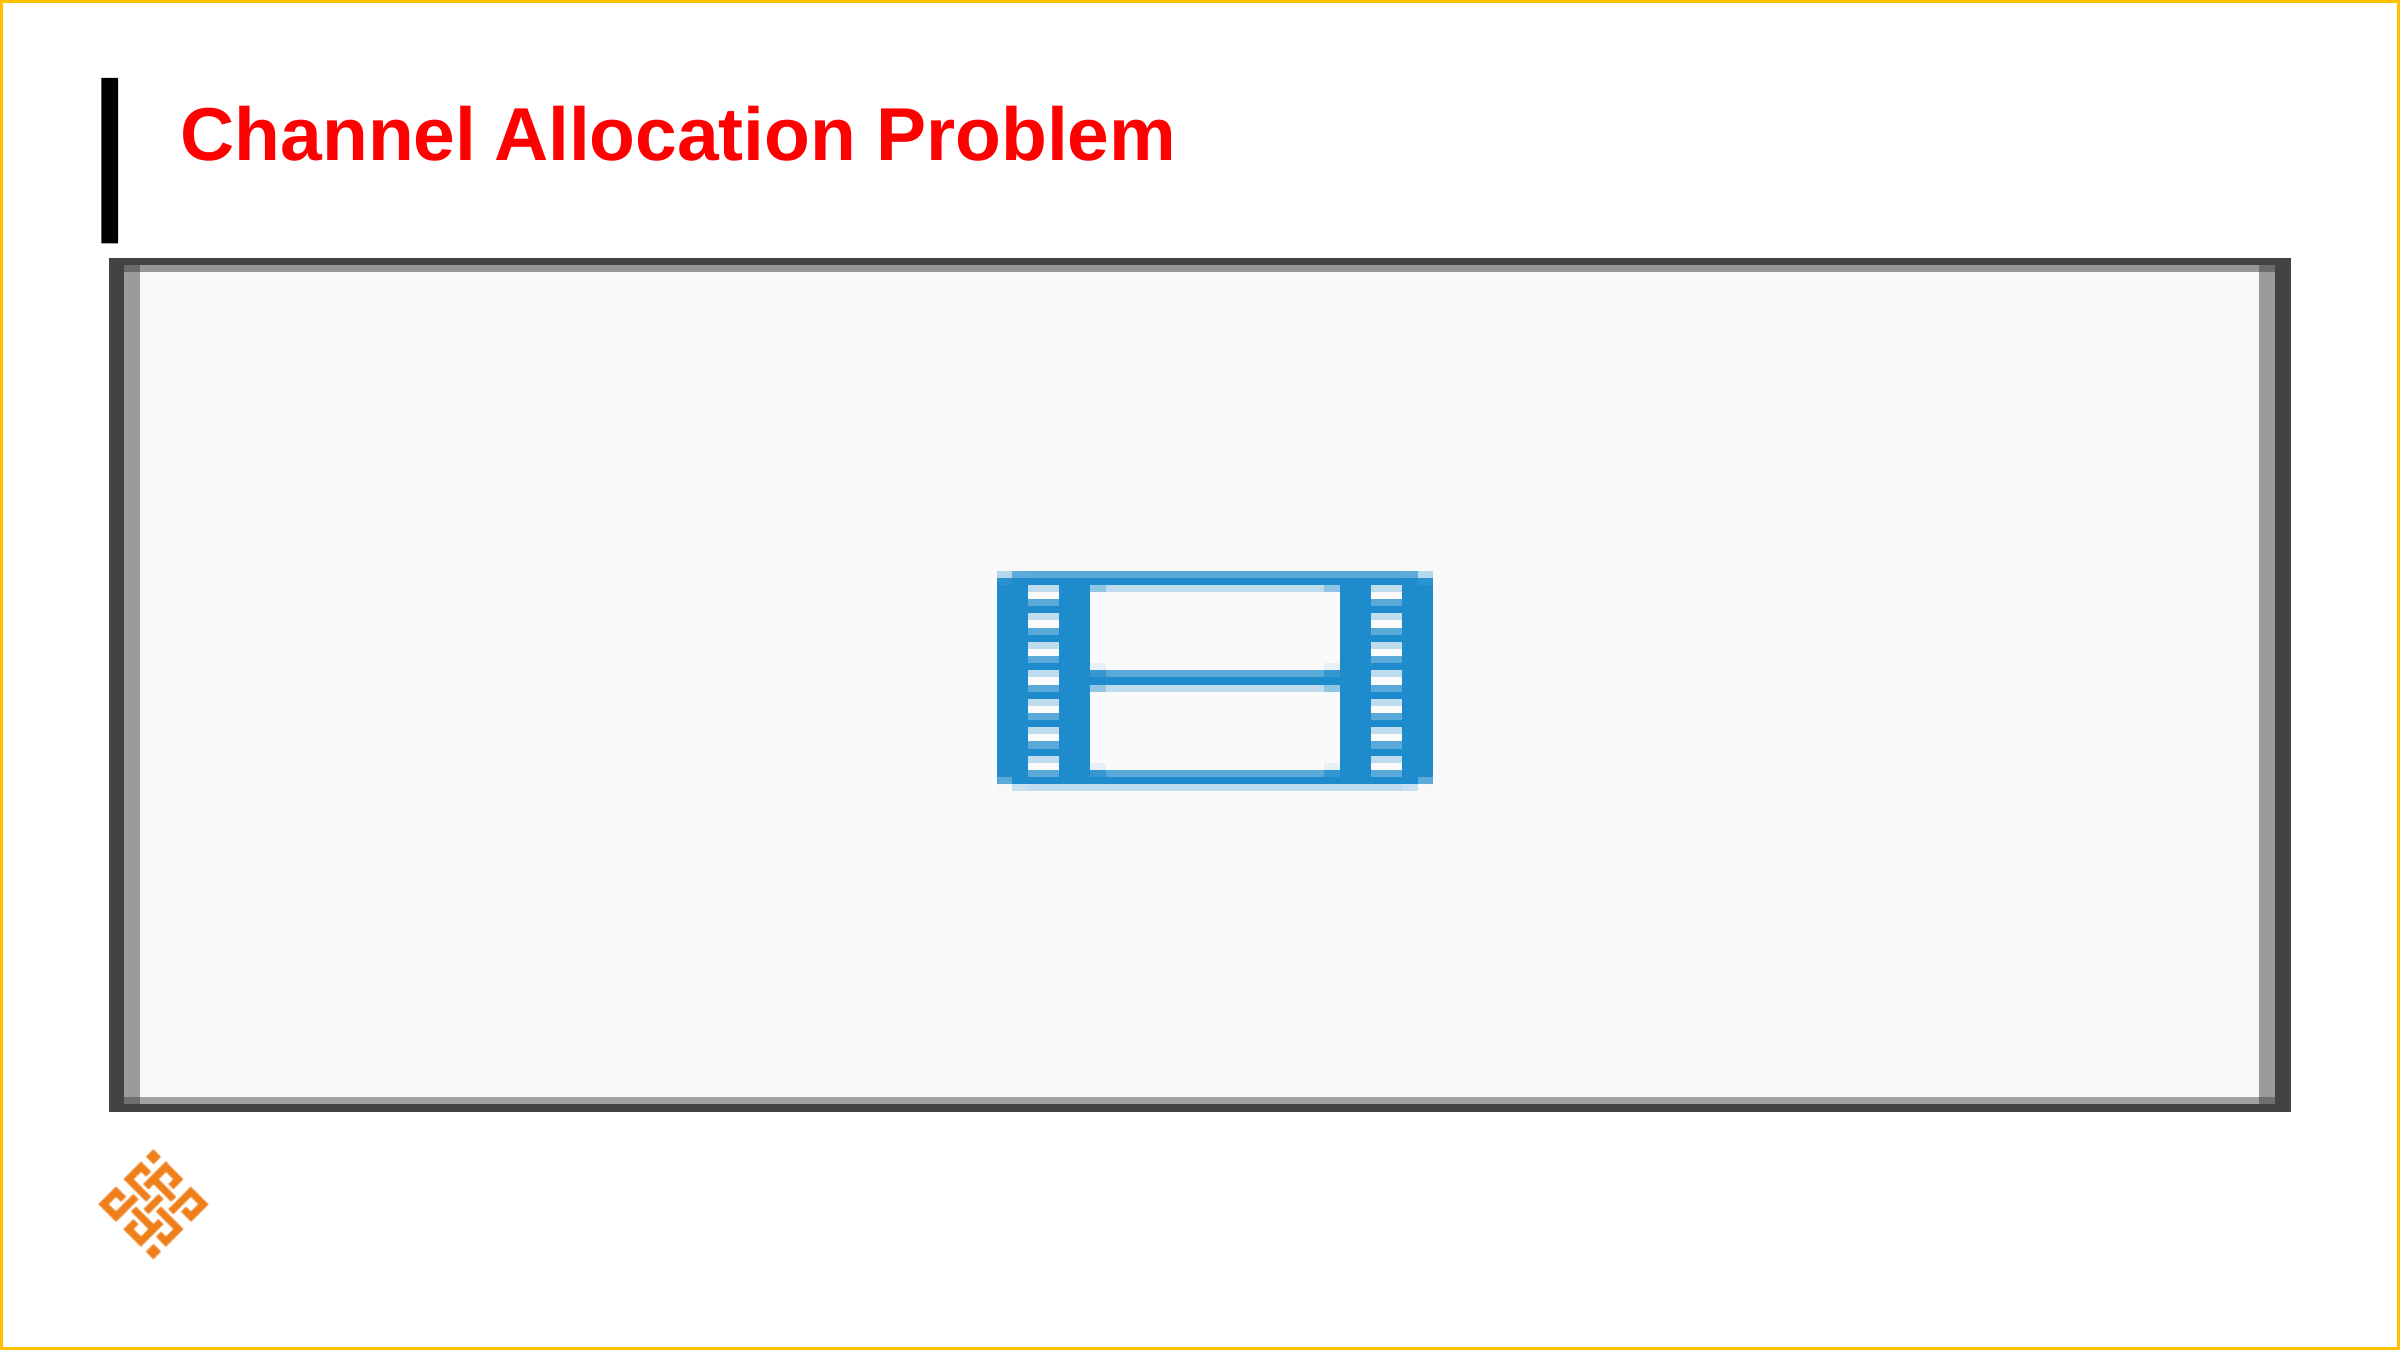

Channel Allocation Problem

The channel allocation problem in computer networks involves distributing a single communication channel among multiple users to ensure efficient and interference-free communication.
The network channel may be a single cable or optical fiber connecting multiple nodes, or a portion of the wireless spectrum.
Channel allocation algorithms allocate the wired channels and bandwidths to the users, who may be base stations, access points or terminal equipment.